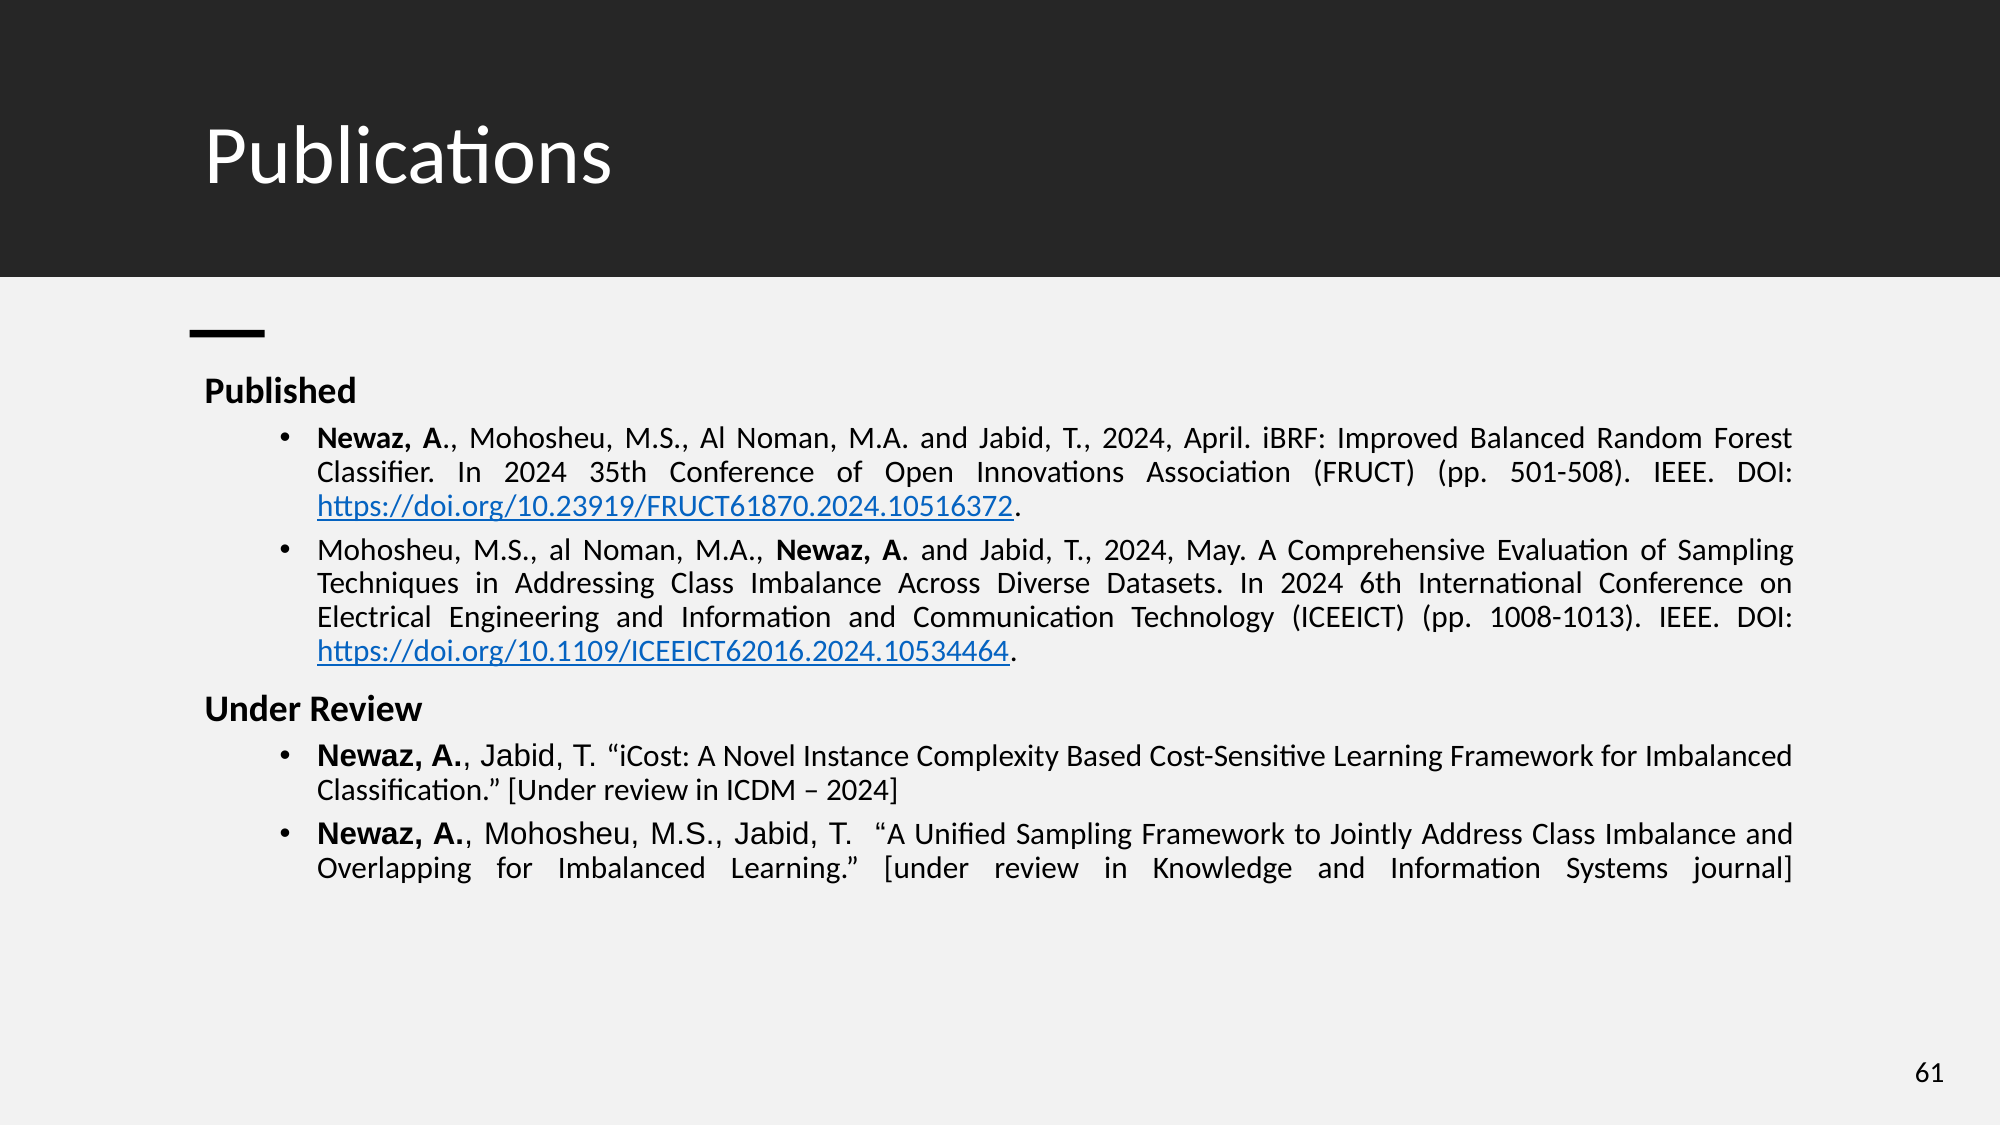

# Publications

Published
Newaz, A., Mohosheu, M.S., Al Noman, M.A. and Jabid, T., 2024, April. iBRF: Improved Balanced Random Forest Classifier. In 2024 35th Conference of Open Innovations Association (FRUCT) (pp. 501-508). IEEE. DOI: https://doi.org/10.23919/FRUCT61870.2024.10516372.
Mohosheu, M.S., al Noman, M.A., Newaz, A. and Jabid, T., 2024, May. A Comprehensive Evaluation of Sampling Techniques in Addressing Class Imbalance Across Diverse Datasets. In 2024 6th International Conference on Electrical Engineering and Information and Communication Technology (ICEEICT) (pp. 1008-1013). IEEE. DOI: https://doi.org/10.1109/ICEEICT62016.2024.10534464.
Under Review
Newaz, A., Jabid, T. “iCost: A Novel Instance Complexity Based Cost-Sensitive Learning Framework for Imbalanced Classification.” [Under review in ICDM – 2024]
Newaz, A., Mohosheu, M.S., Jabid, T.  “A Unified Sampling Framework to Jointly Address Class Imbalance and Overlapping for Imbalanced Learning.” [under review in Knowledge and Information Systems journal]
61